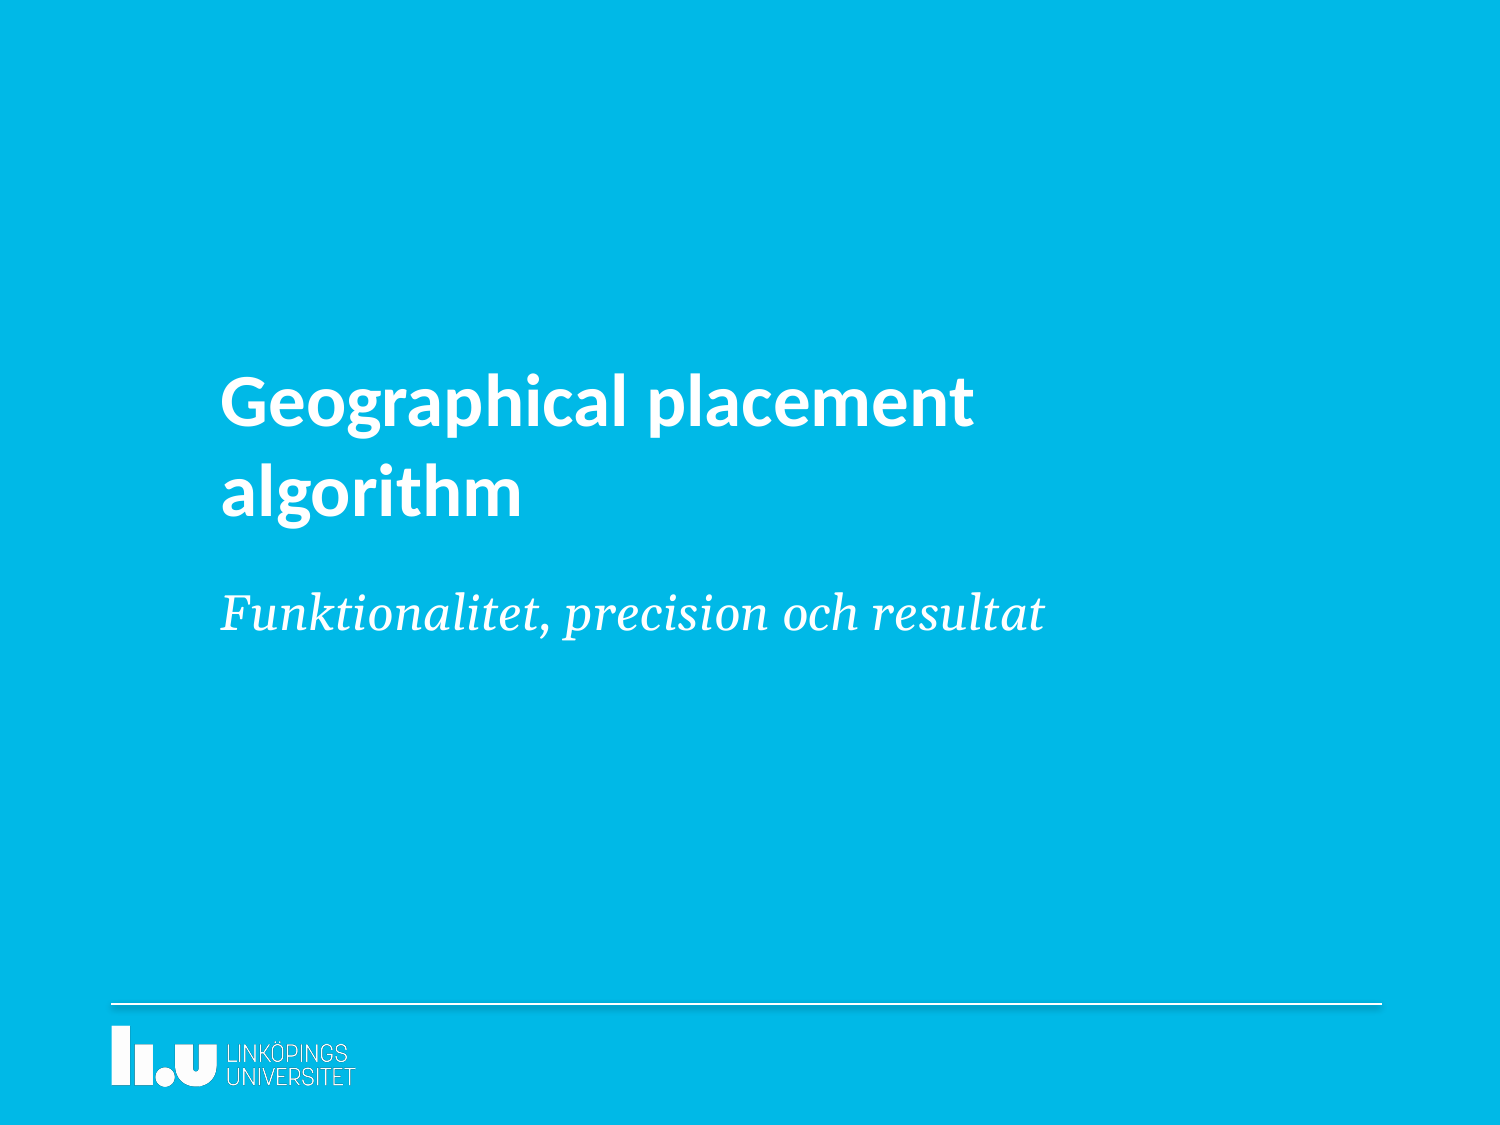

# Geographical placement algorithm
Funktionalitet, precision och resultat